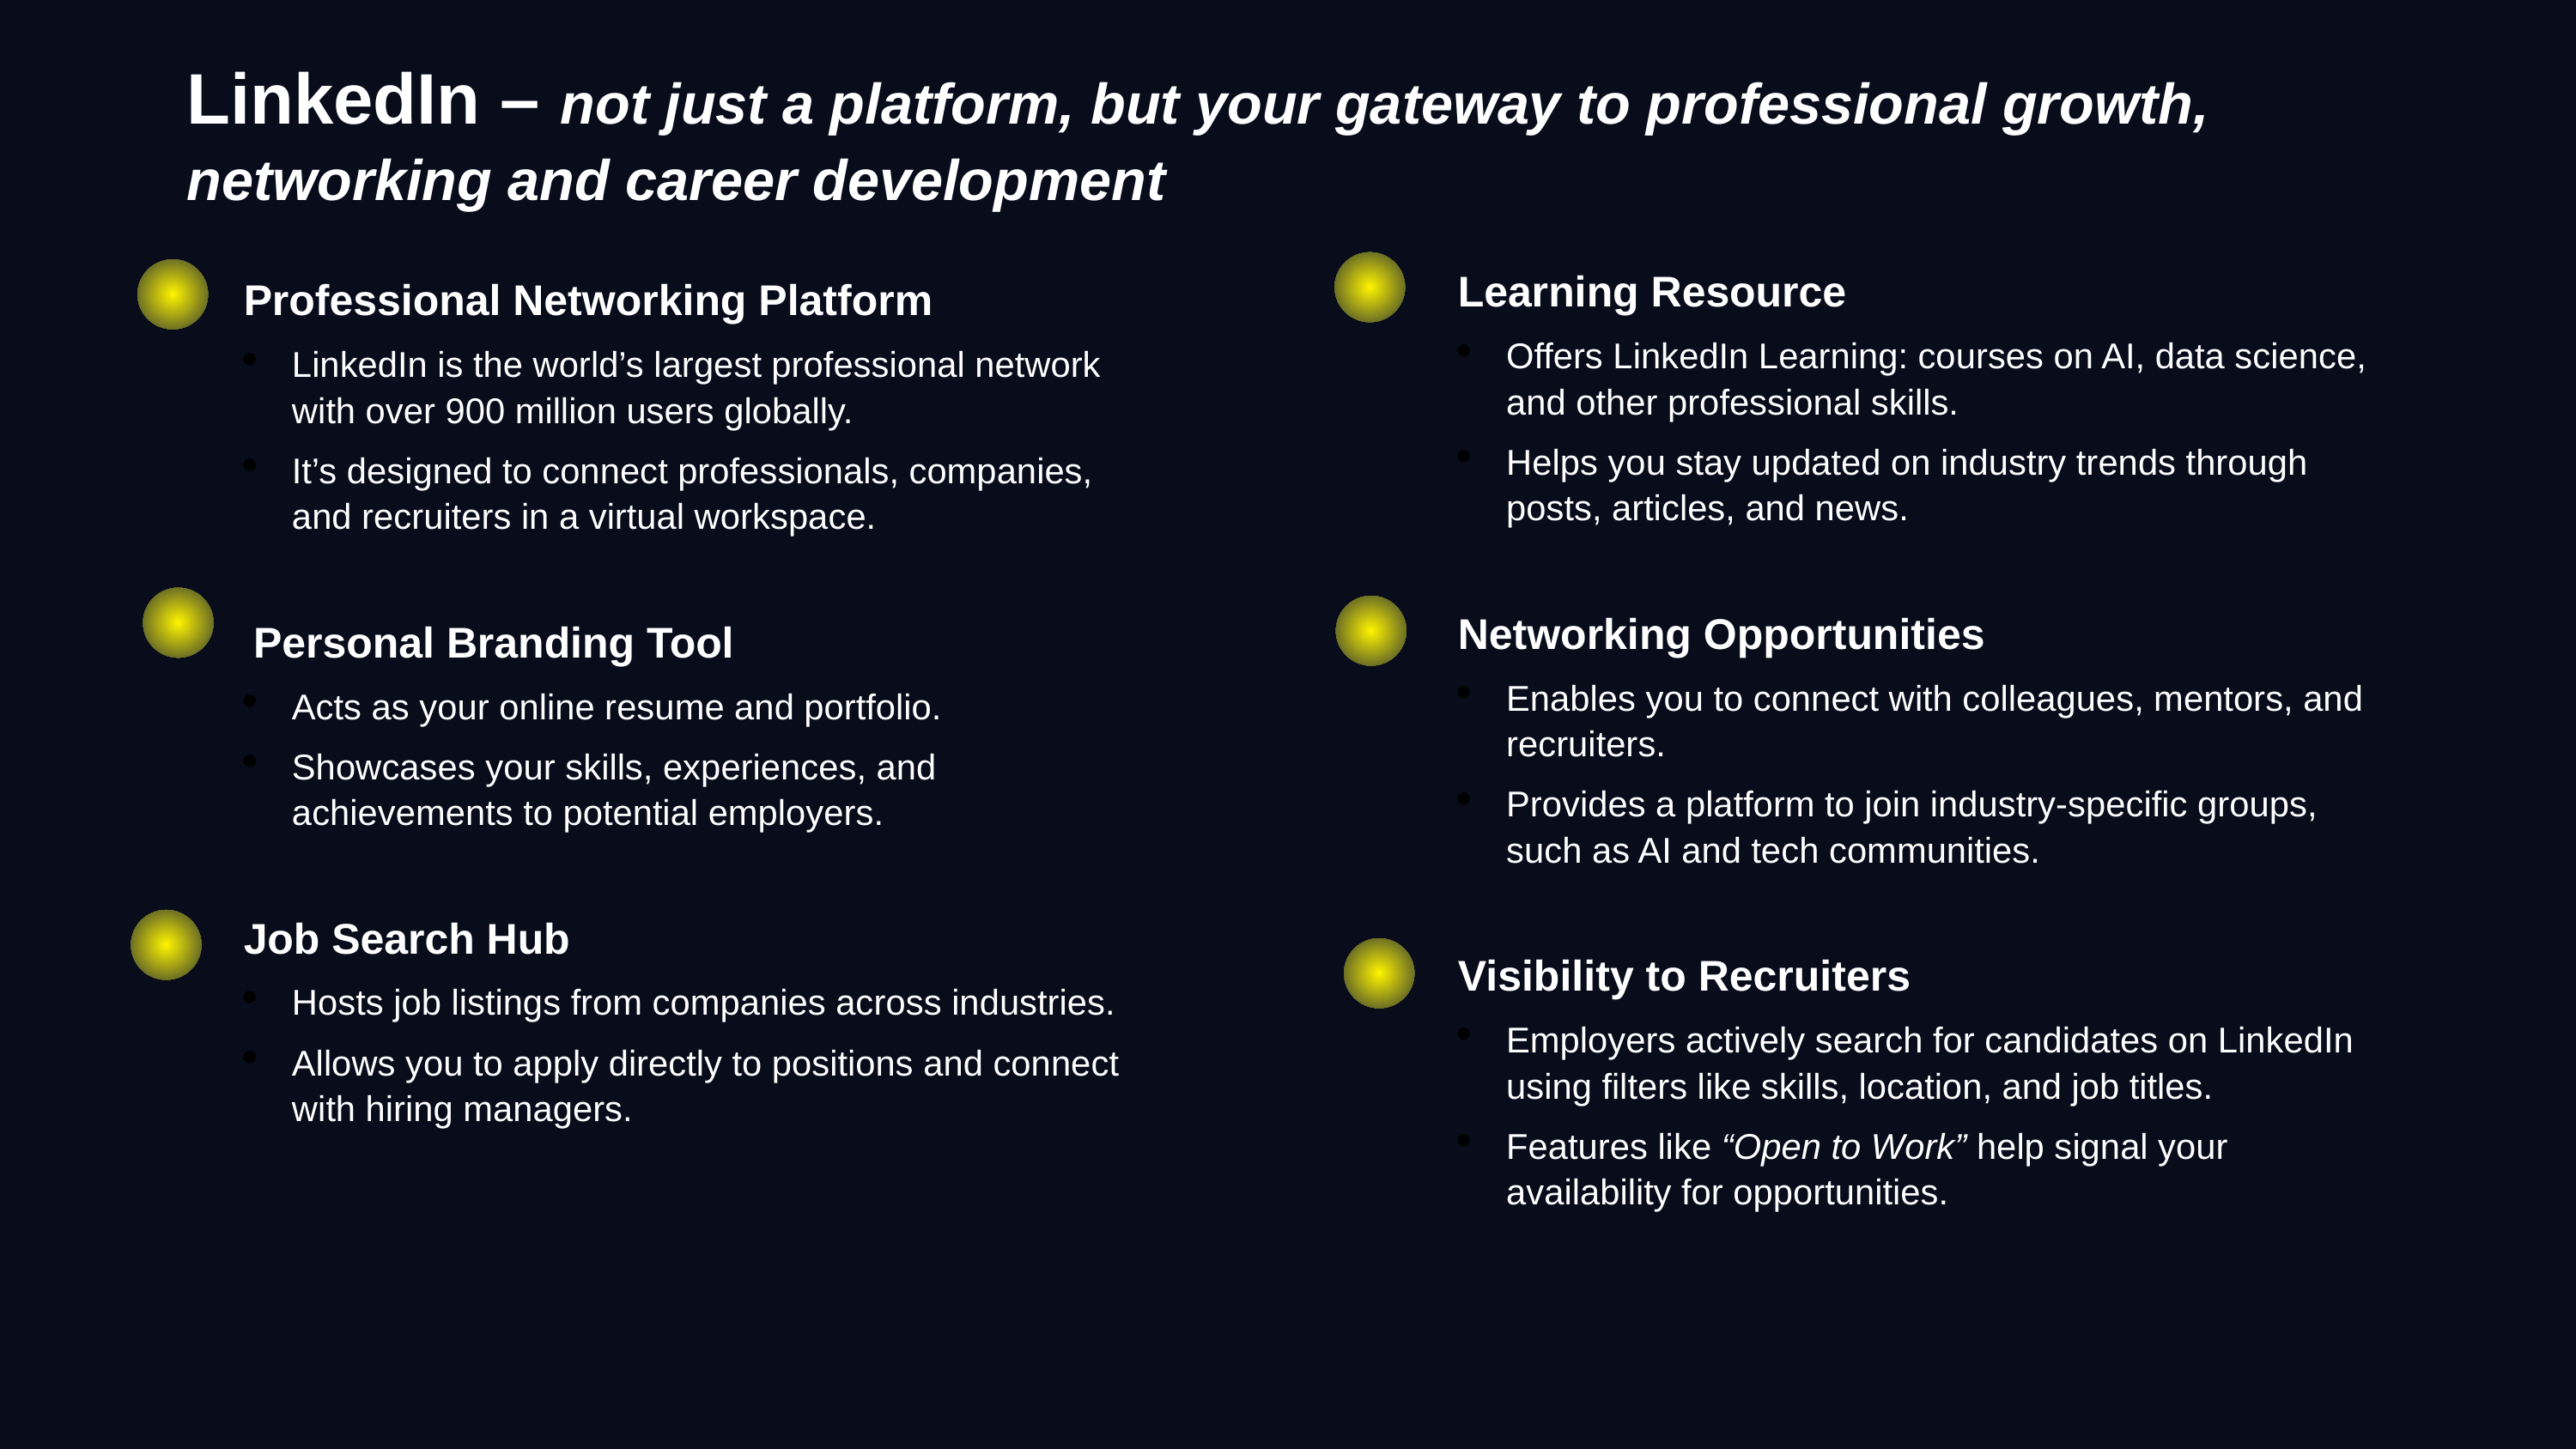

LinkedIn – not just a platform, but your gateway to professional growth, networking and career development

Professional Networking Platform
LinkedIn is the world’s largest professional network with over 900 million users globally.
It’s designed to connect professionals, companies, and recruiters in a virtual workspace.

 Personal Branding Tool
Acts as your online resume and portfolio.
Showcases your skills, experiences, and achievements to potential employers.

Job Search Hub
Hosts job listings from companies across industries.
Allows you to apply directly to positions and connect with hiring managers.

Learning Resource
Offers LinkedIn Learning: courses on AI, data science, and other professional skills.
Helps you stay updated on industry trends through posts, articles, and news.

Networking Opportunities
Enables you to connect with colleagues, mentors, and recruiters.
Provides a platform to join industry-specific groups, such as AI and tech communities.

Visibility to Recruiters
Employers actively search for candidates on LinkedIn using filters like skills, location, and job titles.
Features like “Open to Work” help signal your availability for opportunities.